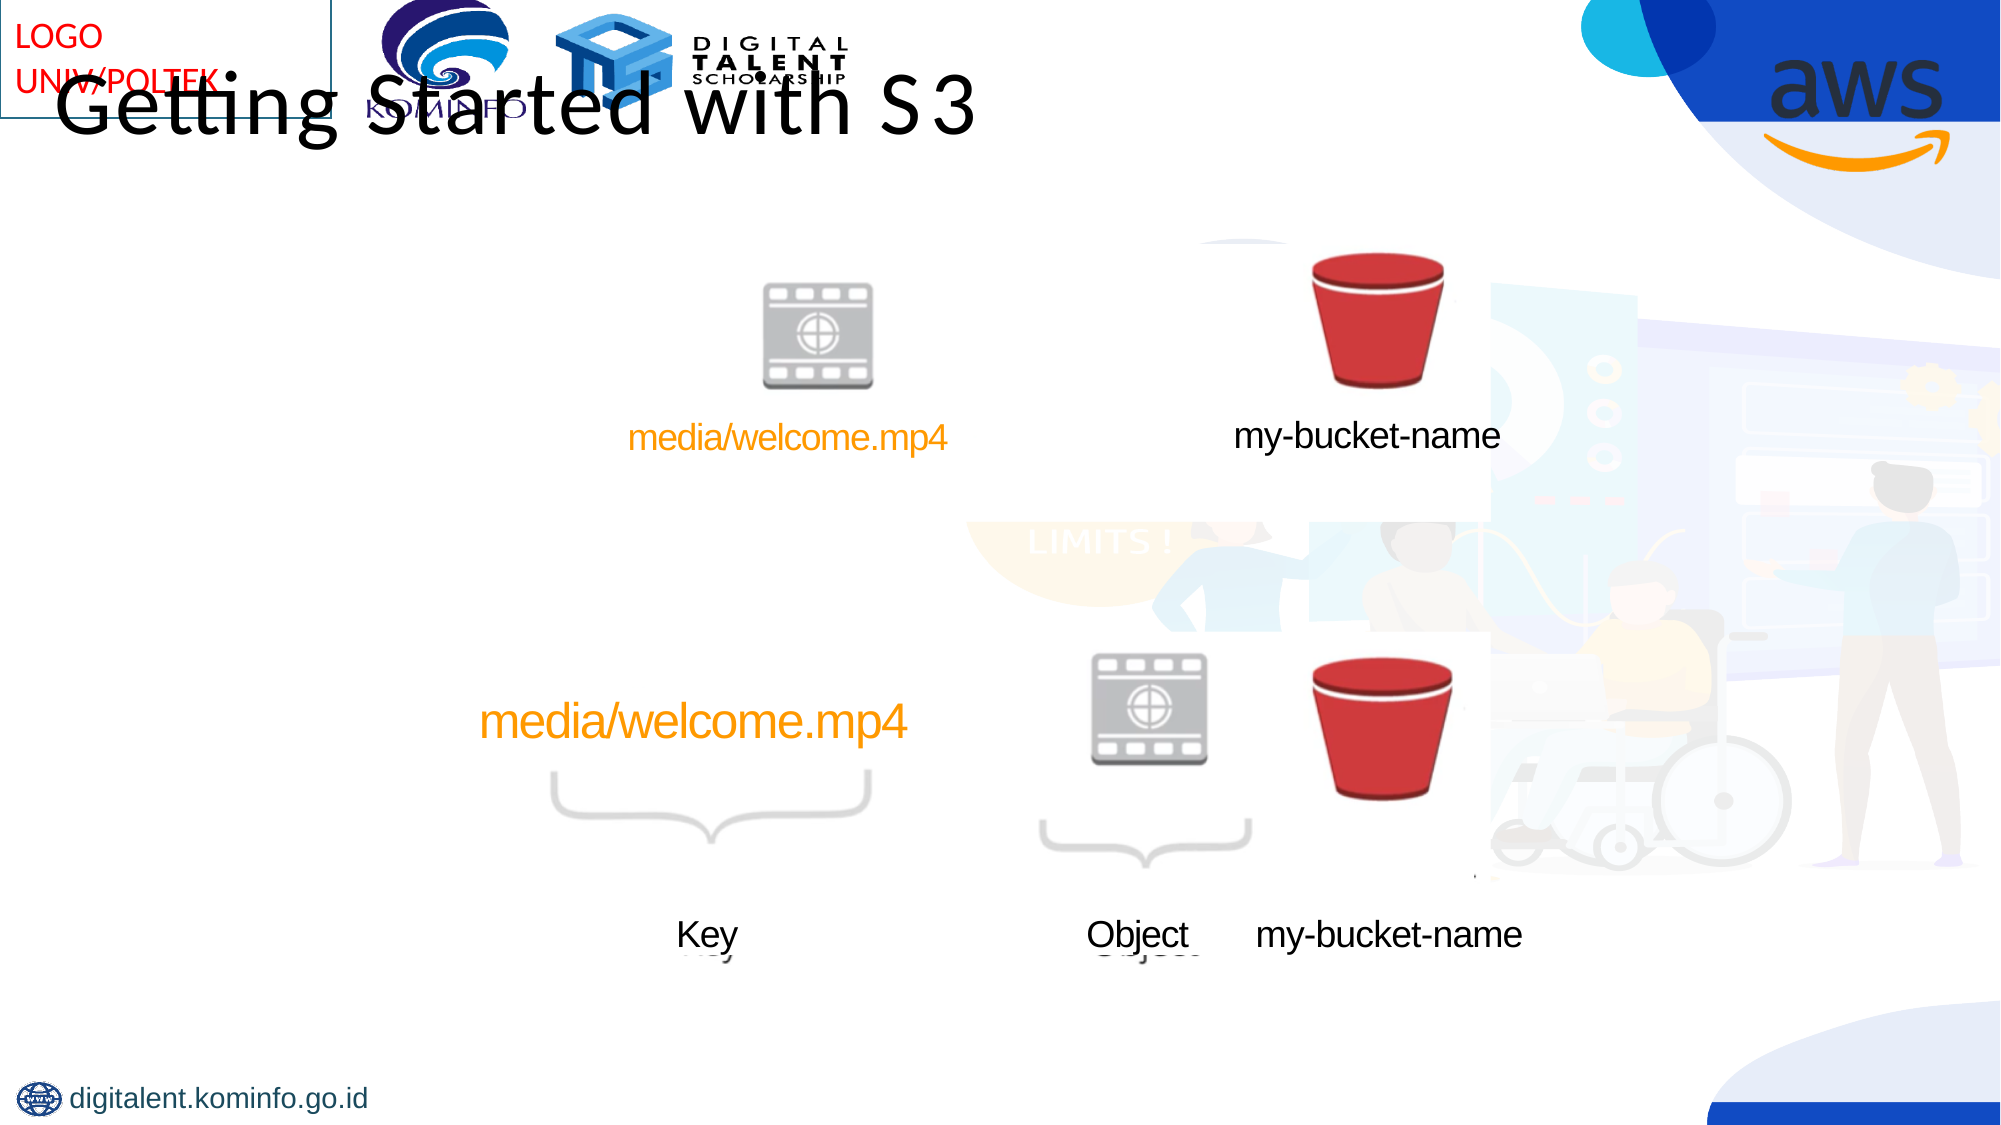

# Getting Started with S3

my-bucket-name
media/welcome.mp4

media/welcome.mp4

Key
Object
my-bucket-name